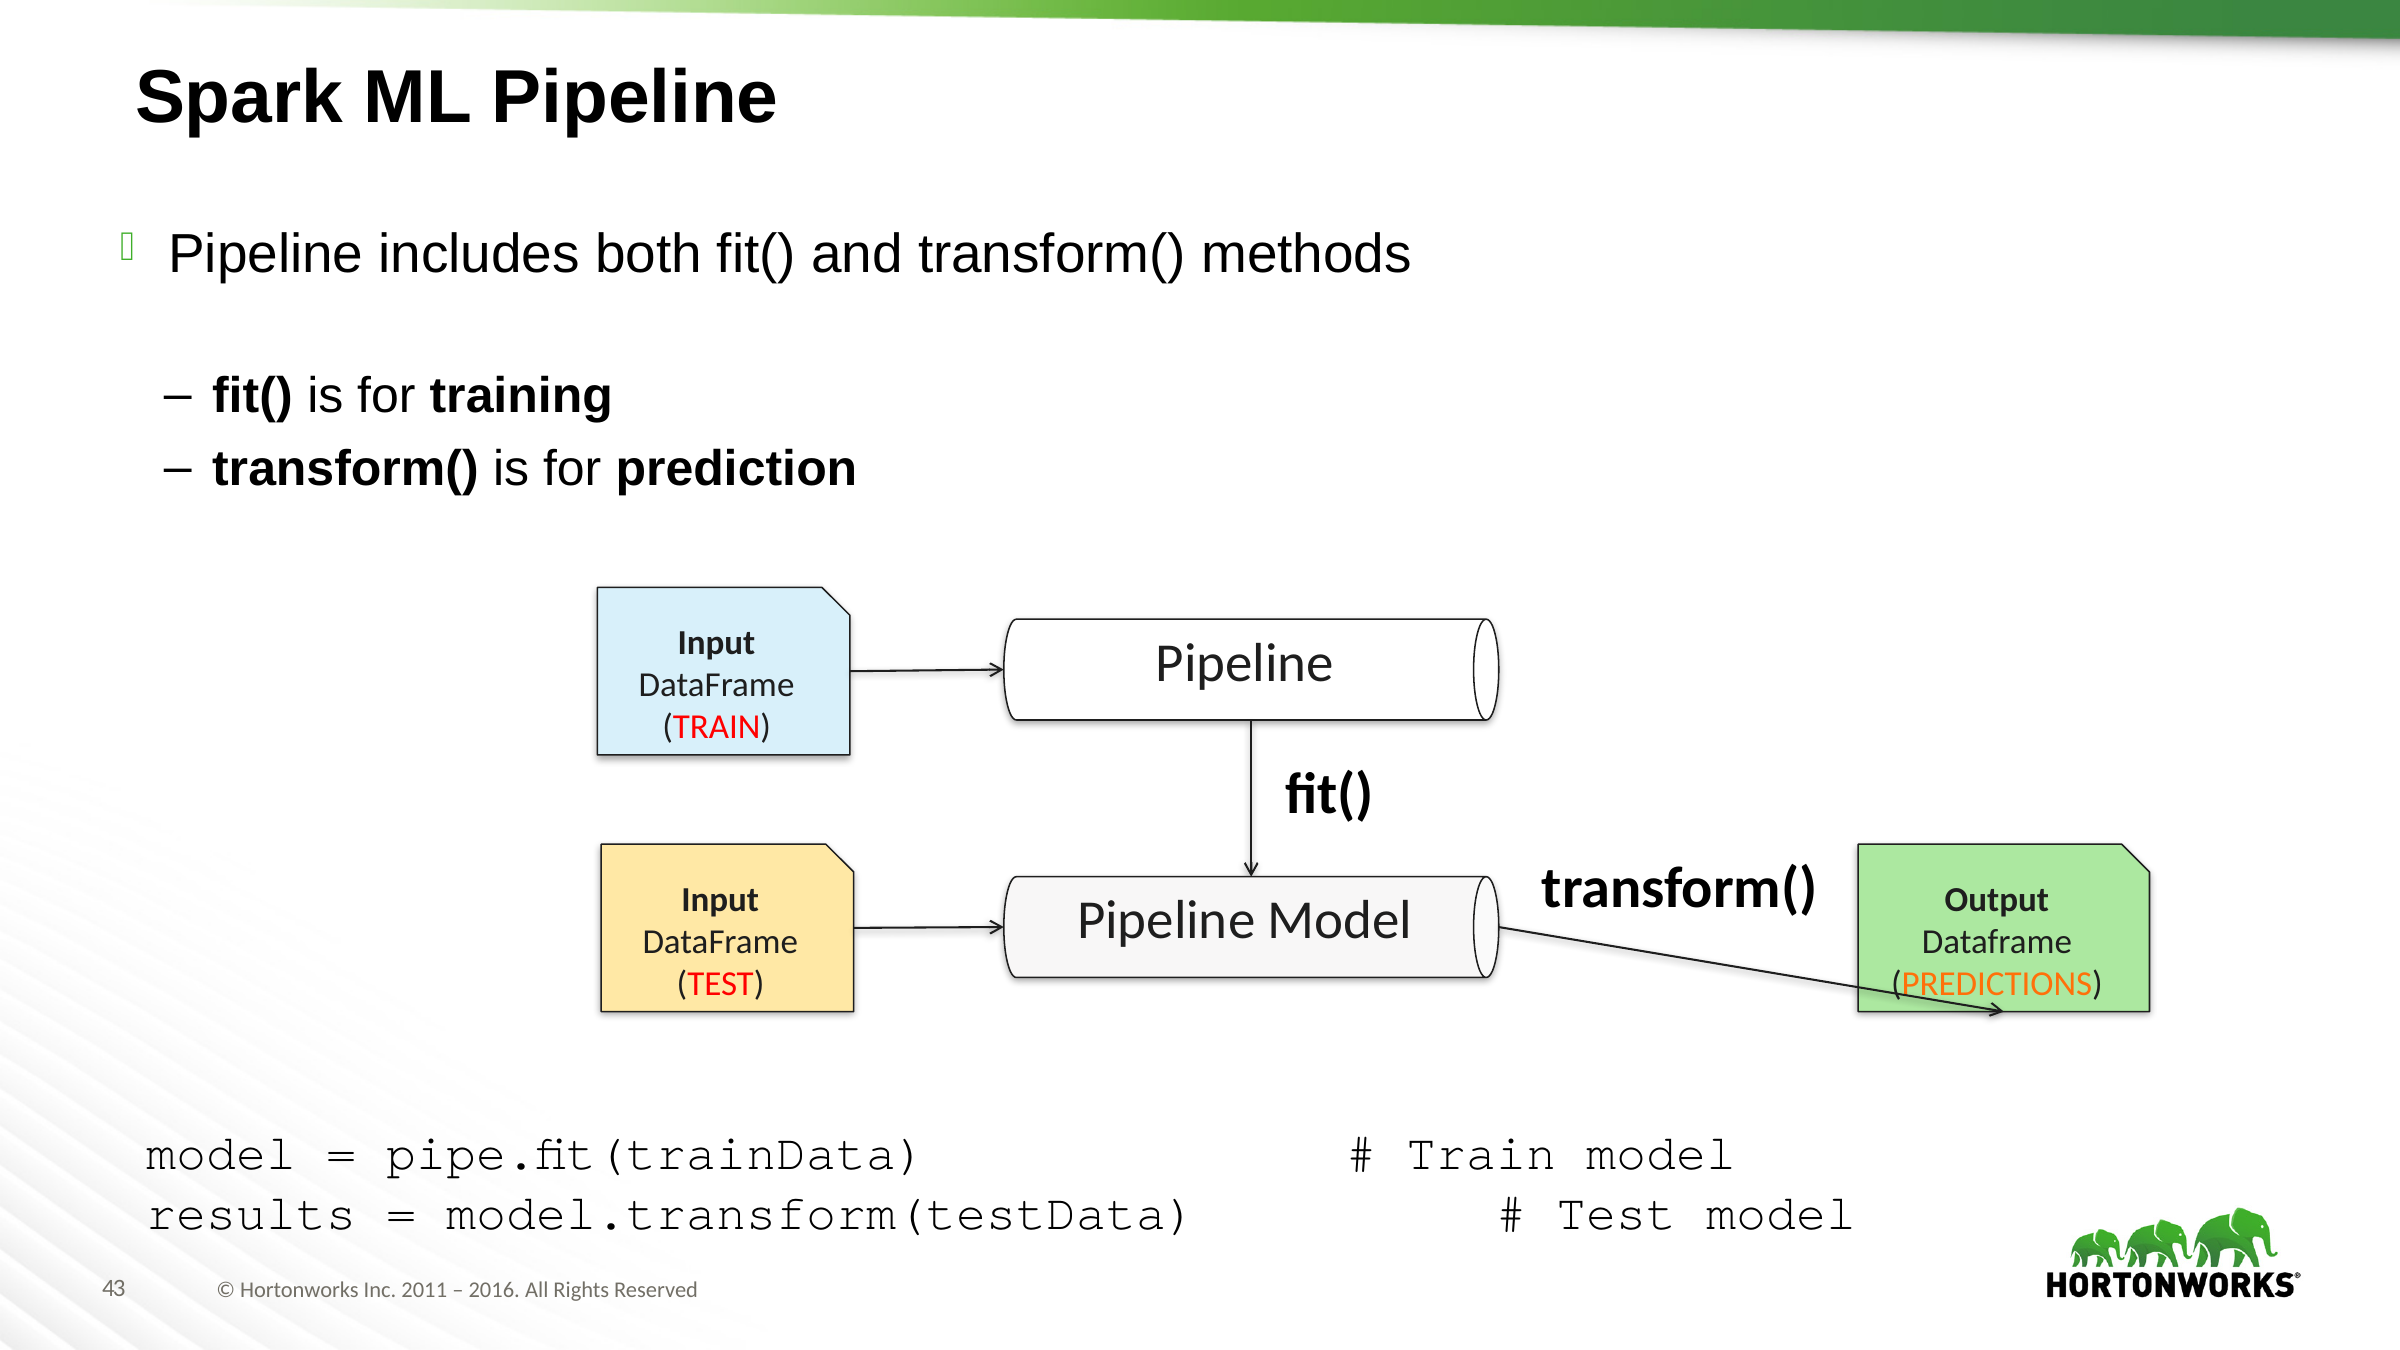

# Spark ML Pipeline
 Pipeline includes both fit() and transform() methods
 fit() is for training
 transform() is for prediction
Pipeline
Input DataFrame
(TRAIN)
Pipeline Model
fit()

Input DataFrame
(TEST)
Output Dataframe
(PREDICTIONS)
transform()
model = pipe.fit(trainData)			# Train model
results = model.transform(testData)		# Test model